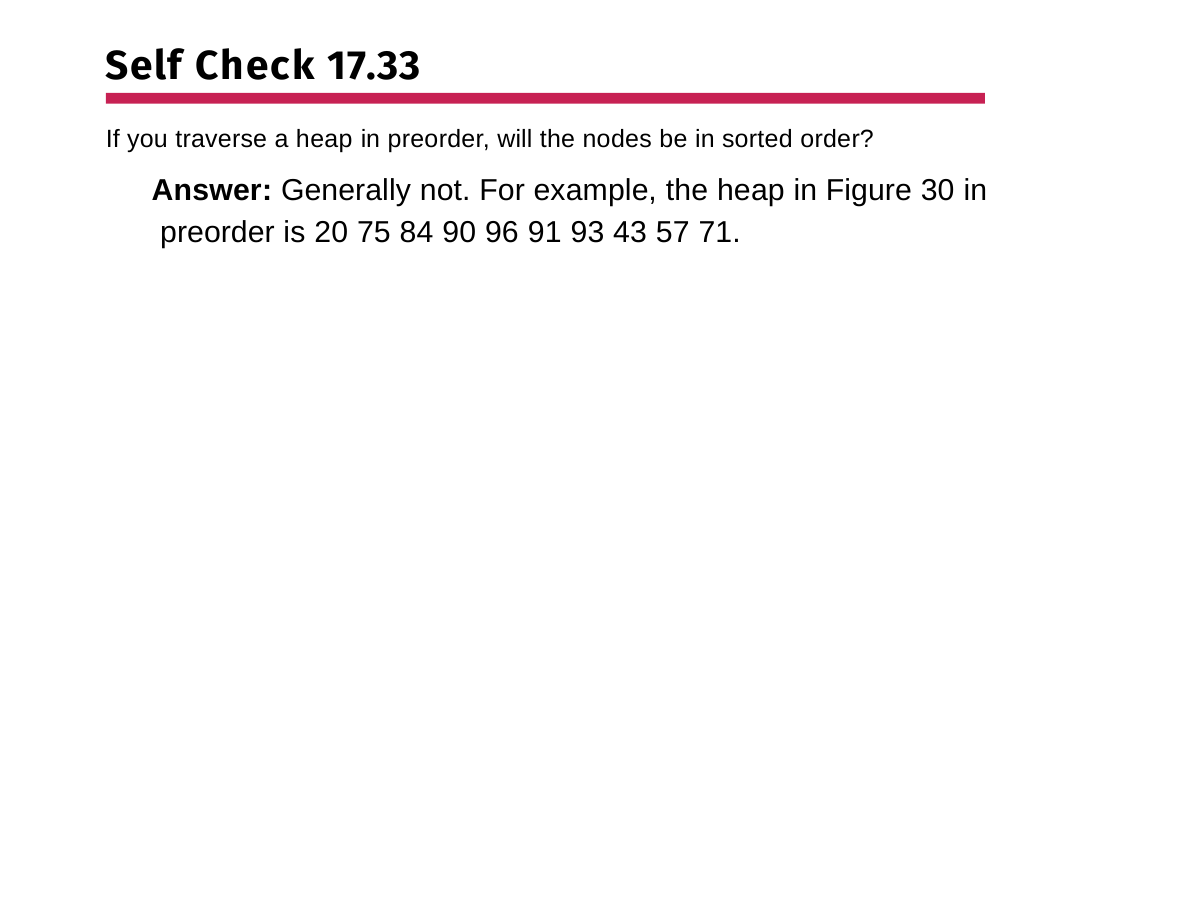

# Self Check 17.33

If you traverse a heap in preorder, will the nodes be in sorted order?
Answer: Generally not. For example, the heap in Figure 30 in  preorder is 20 75 84 90 96 91 93 43 57 71.